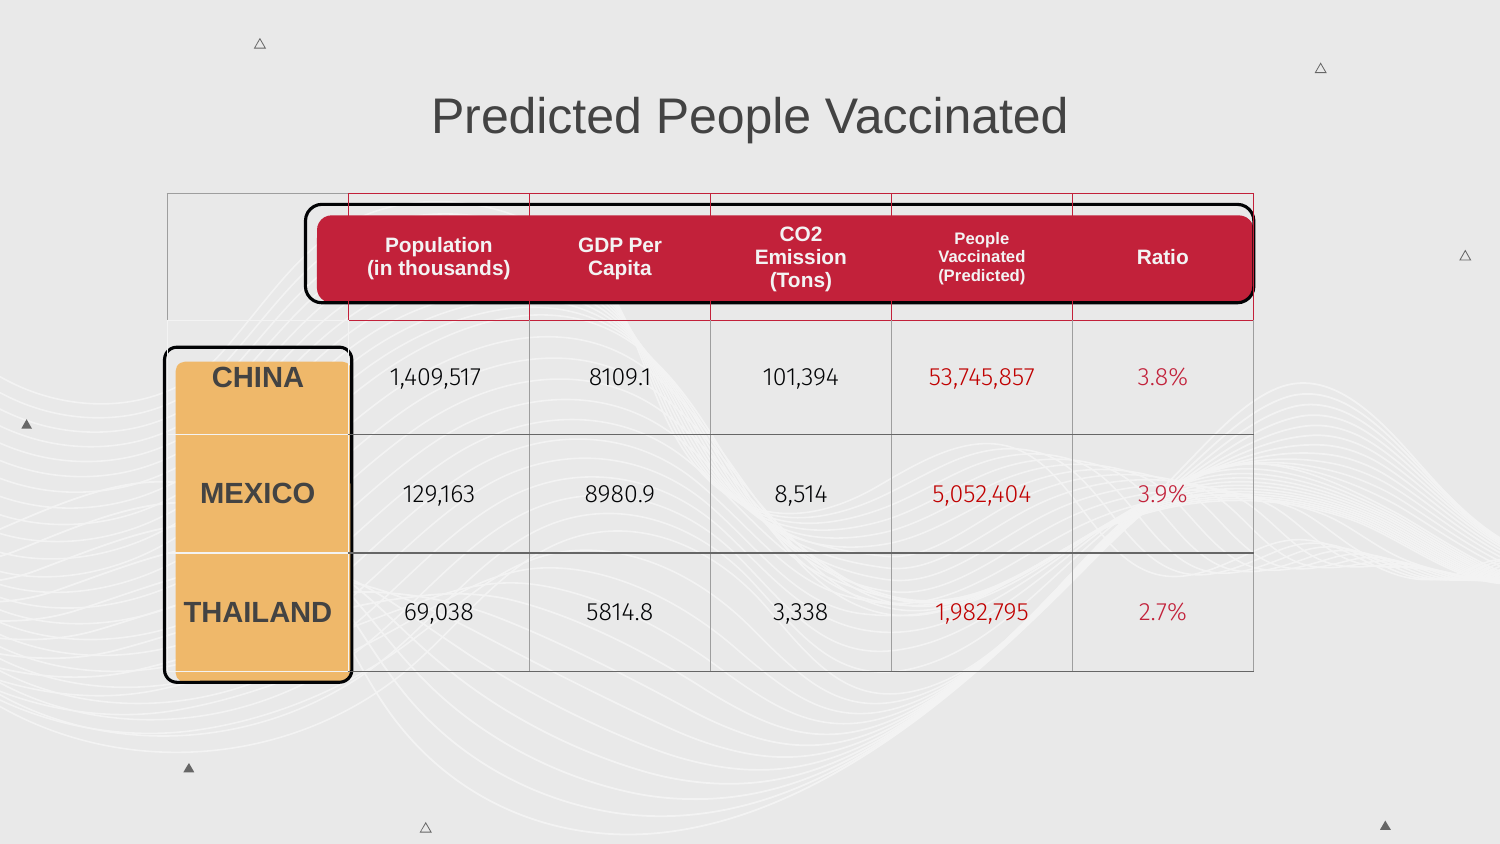

# Predicted People Vaccinated
|  | Population (in thousands) | GDP Per Capita | CO2 Emission (Tons) | People Vaccinated (Predicted) | Ratio |
| --- | --- | --- | --- | --- | --- |
| CHINA | 1,409,517 | 8109.1 | 101,394 | 53,745,857 | 3.8% |
| MEXICO | 129,163 | 8980.9 | 8,514 | 5,052,404 | 3.9% |
| THAILAND | 69,038 | 5814.8 | 3,338 | 1,982,795 | 2.7% |